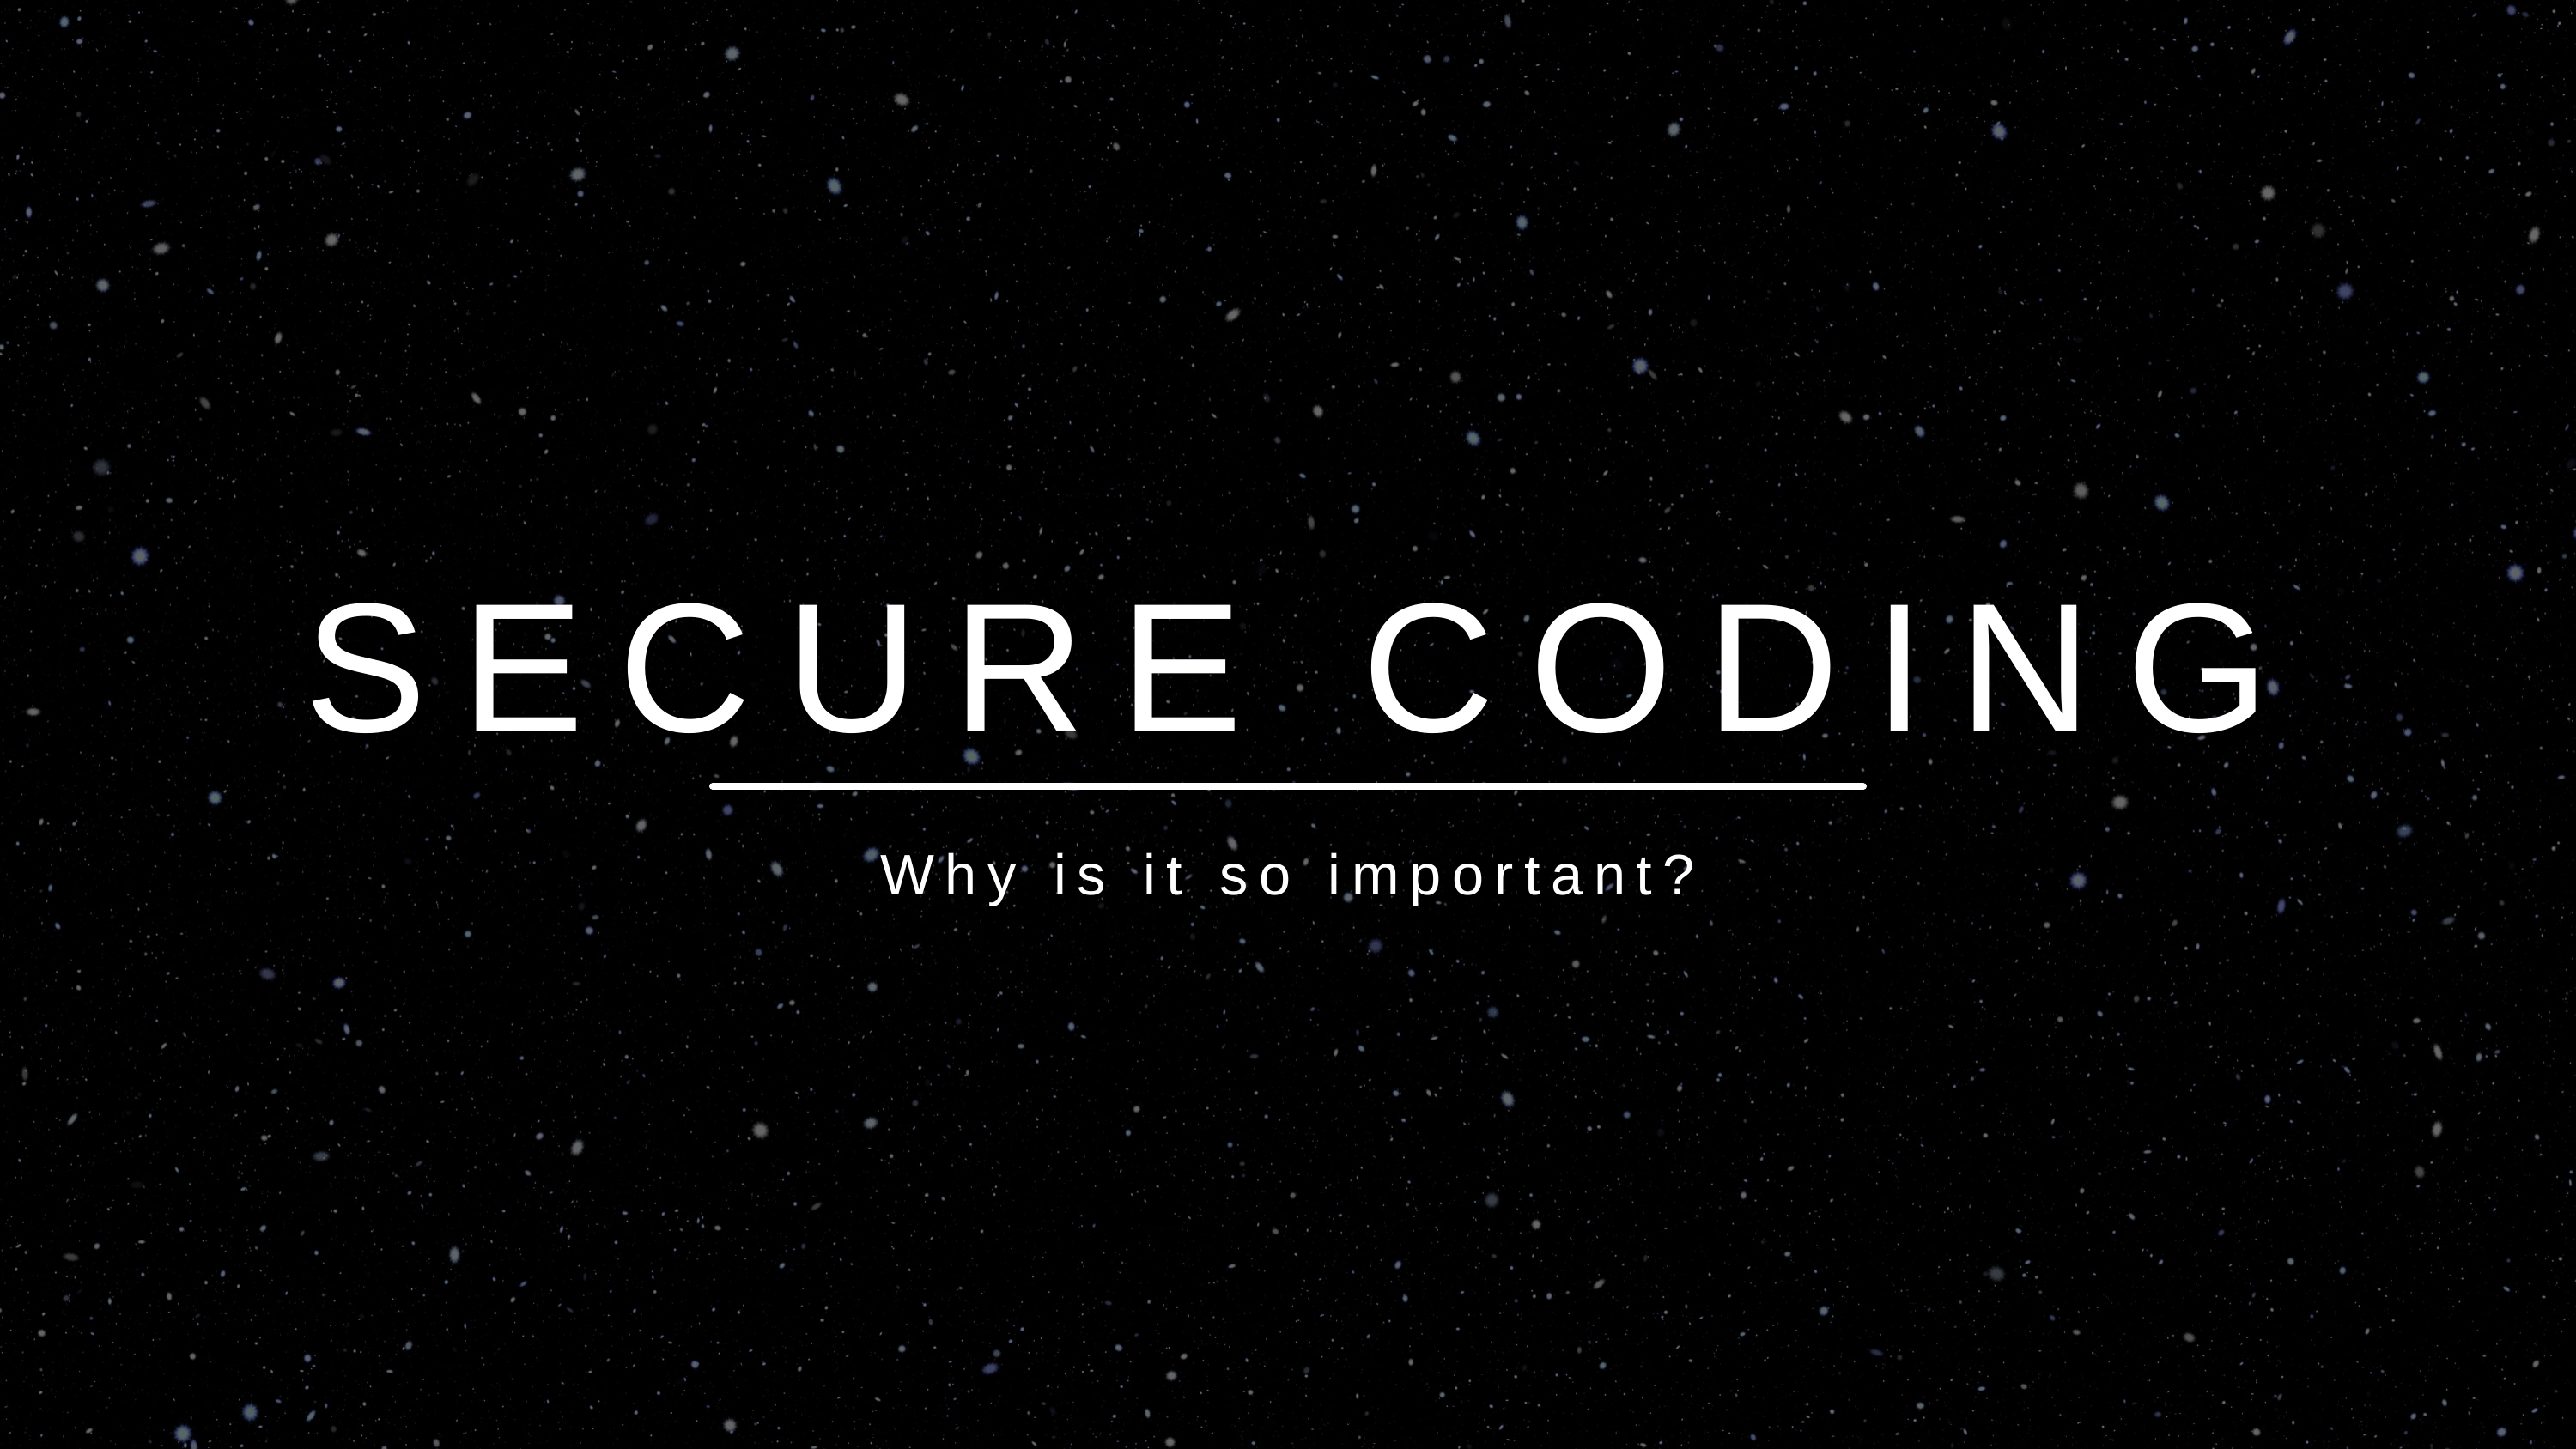

SECURE CODING

Why is it so important?